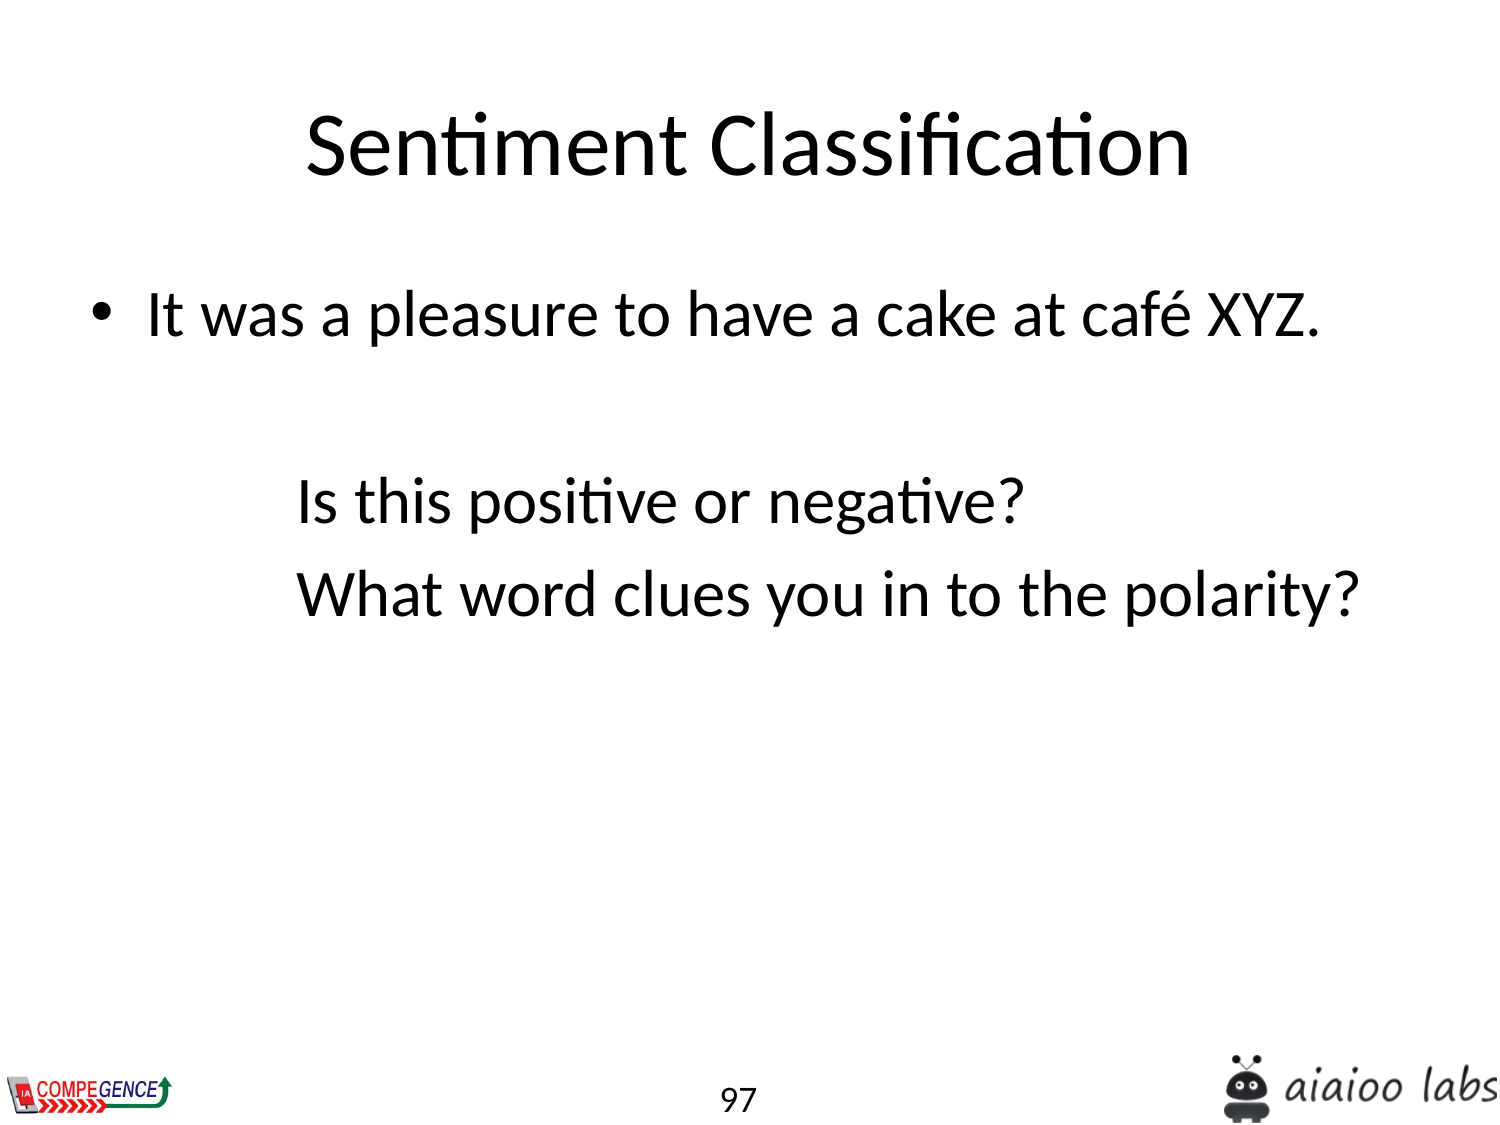

# Sentiment Classification
It was a pleasure to have a cake at café XYZ.

		Is this positive or negative?
		What word clues you in to the polarity?